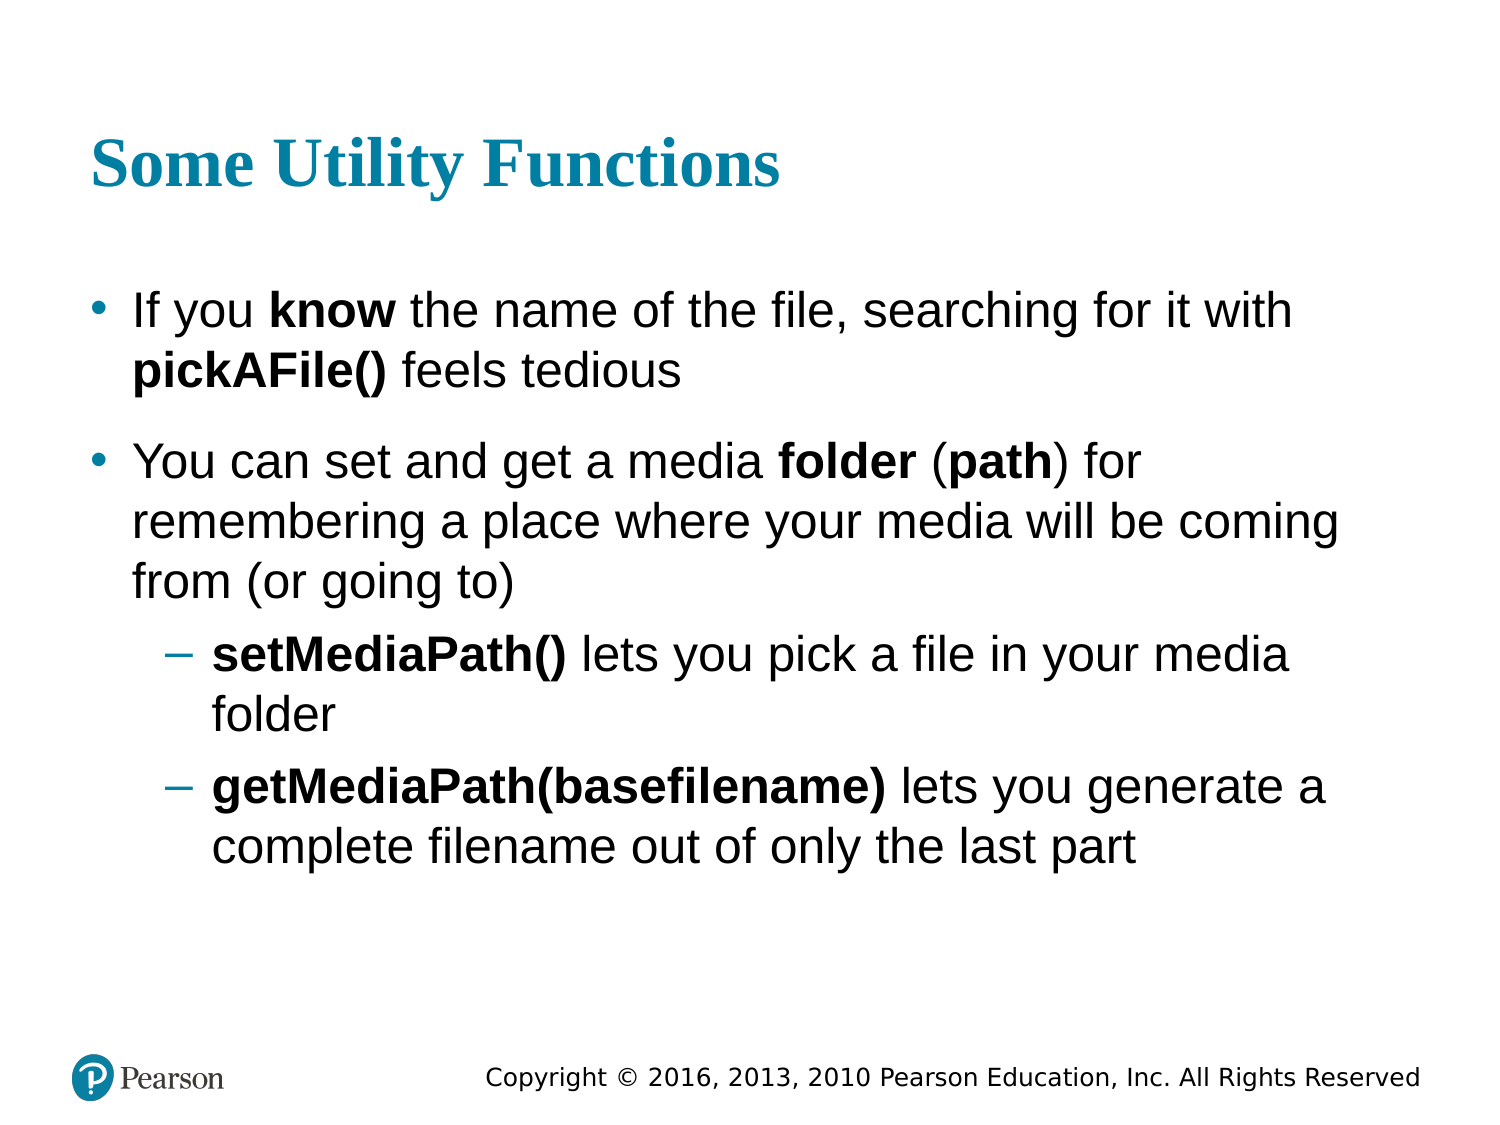

# Some Utility Functions
If you know the name of the file, searching for it with pickAFile() feels tedious
You can set and get a media folder (path) for remembering a place where your media will be coming from (or going to)
setMediaPath() lets you pick a file in your media folder
getMediaPath(basefilename) lets you generate a complete filename out of only the last part